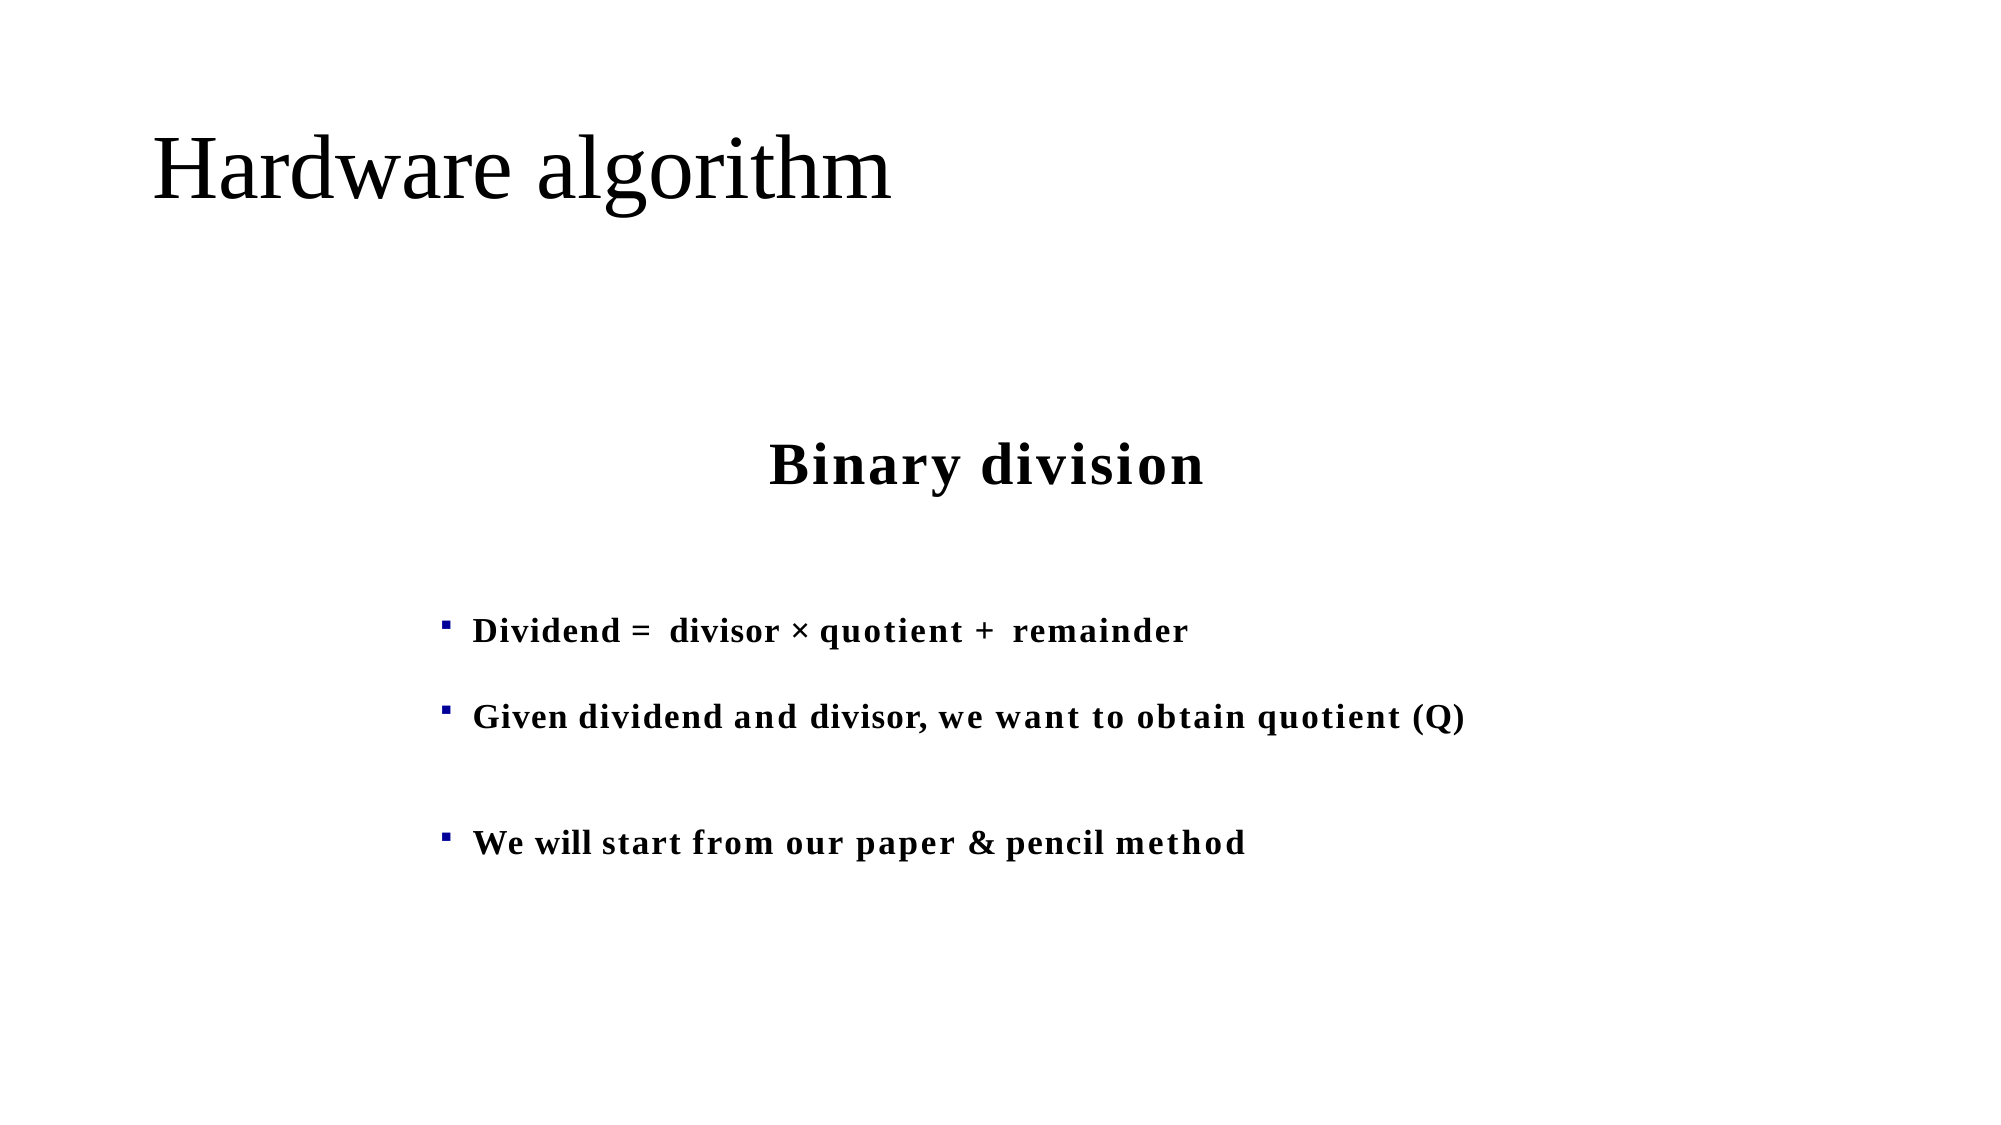

# Hardware algorithm
Binary division
Dividend = divisor × quotient + remainder

Given dividend and divisor, we want to obtain quotient (Q)

We will start from our paper & pencil method